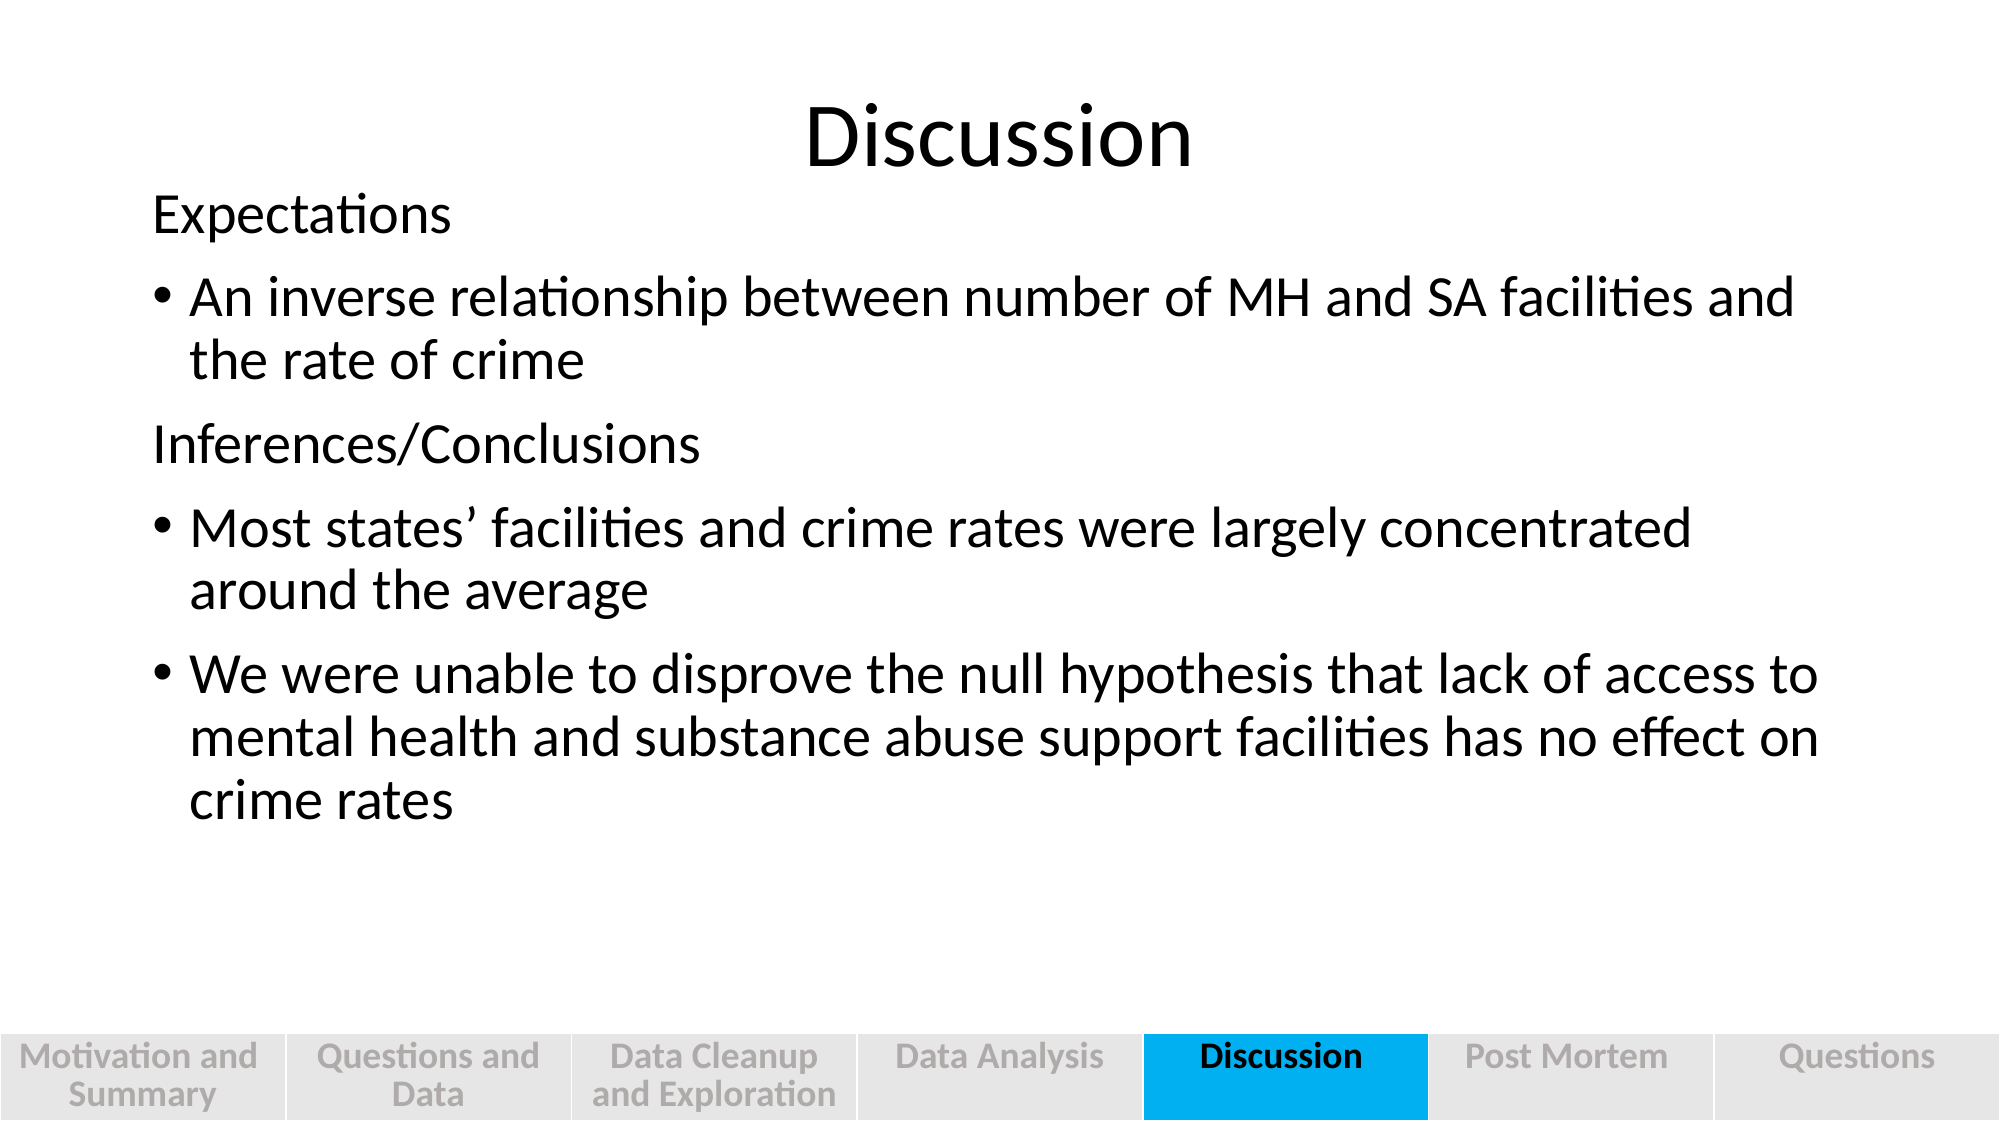

# Discussion
Expectations
An inverse relationship between number of MH and SA facilities and the rate of crime
Inferences/Conclusions
Most states’ facilities and crime rates were largely concentrated around the average
We were unable to disprove the null hypothesis that lack of access to mental health and substance abuse support facilities has no effect on crime rates

| Motivation and Summary | Questions and Data | Data Cleanup and Exploration | Data Analysis | Discussion | Post Mortem | Questions |
| --- | --- | --- | --- | --- | --- | --- |